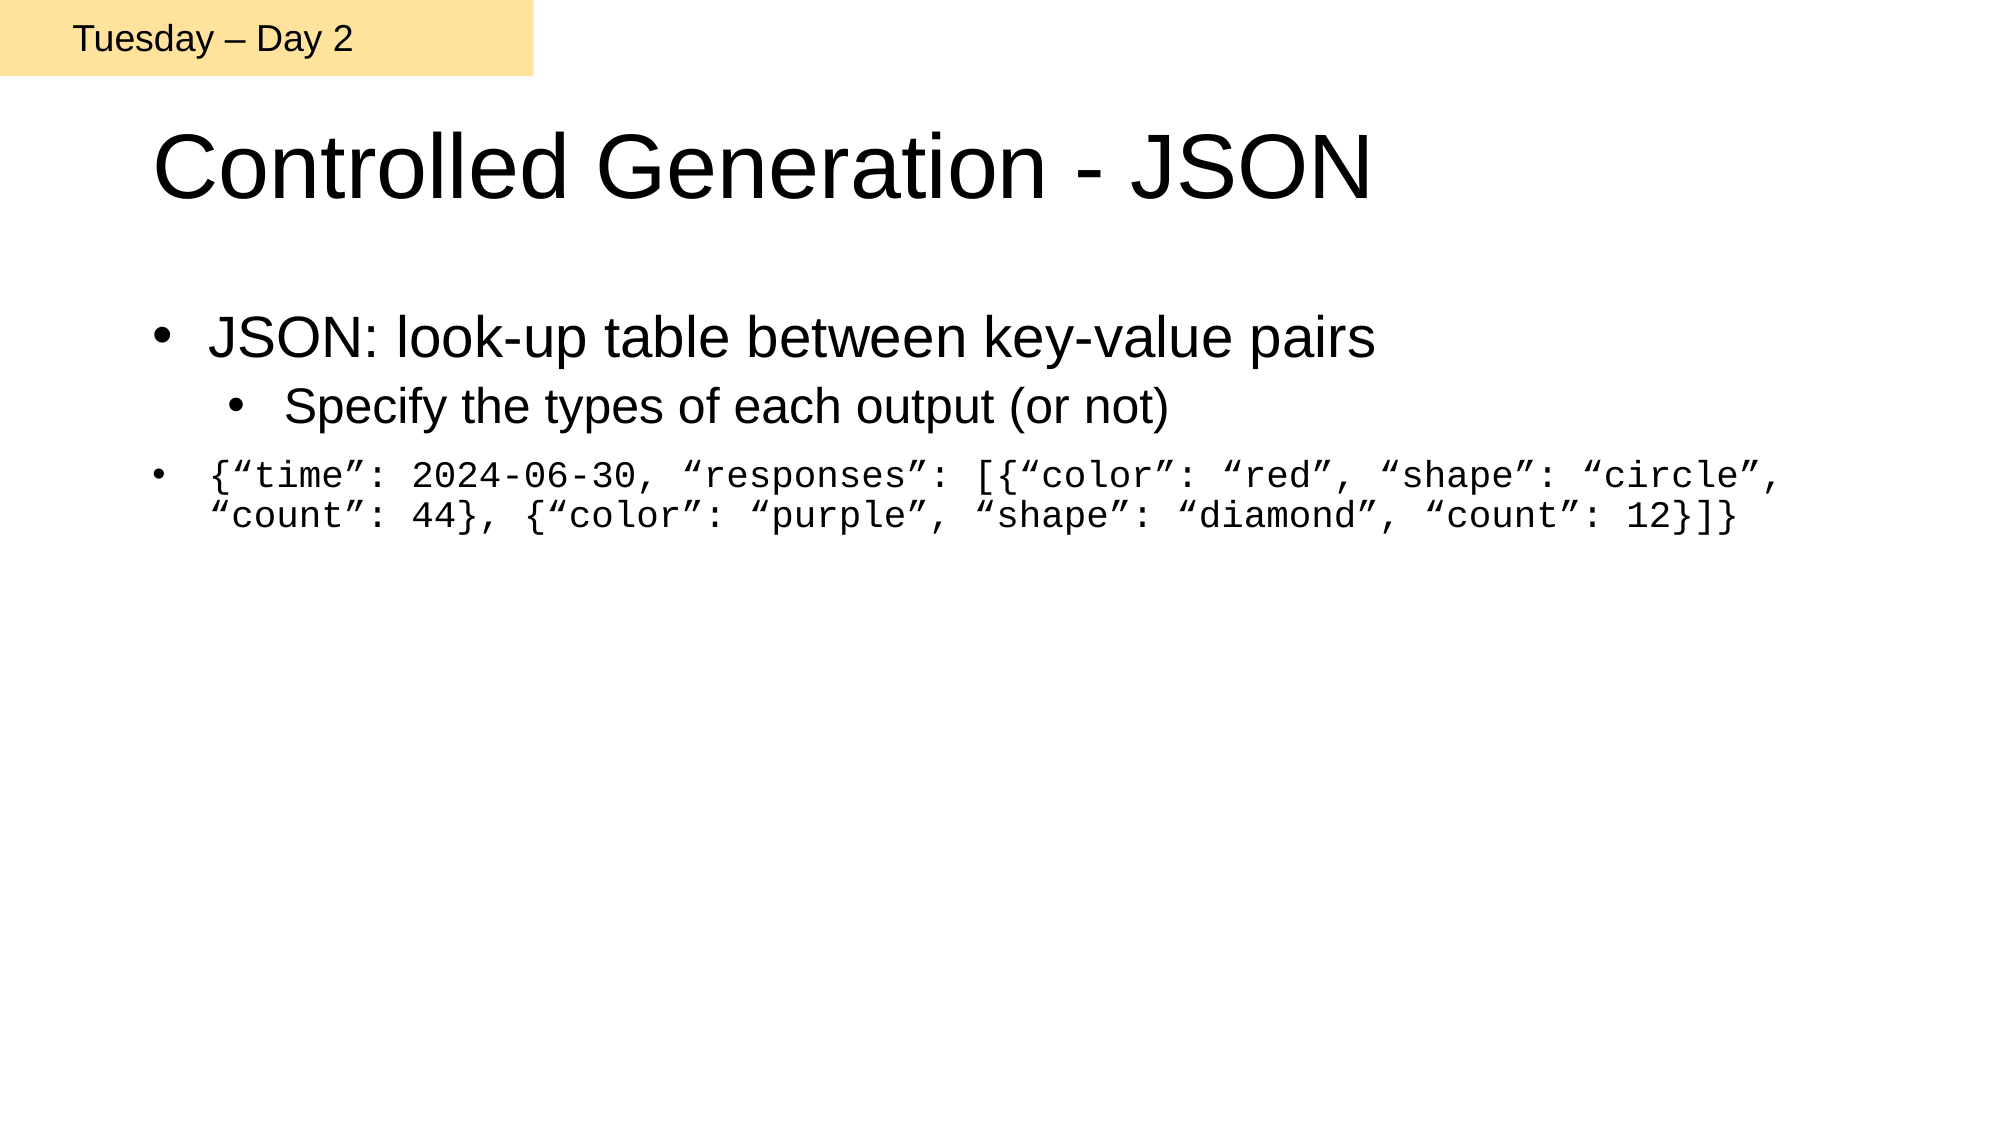

Tuesday – Day 2
# Controlled Generation - JSON
JSON: look-up table between key-value pairs
Specify the types of each output (or not)
{“time”: 2024-06-30, “responses”: [{“color”: “red”, “shape”: “circle”, “count”: 44}, {“color”: “purple”, “shape”: “diamond”, “count”: 12}]}